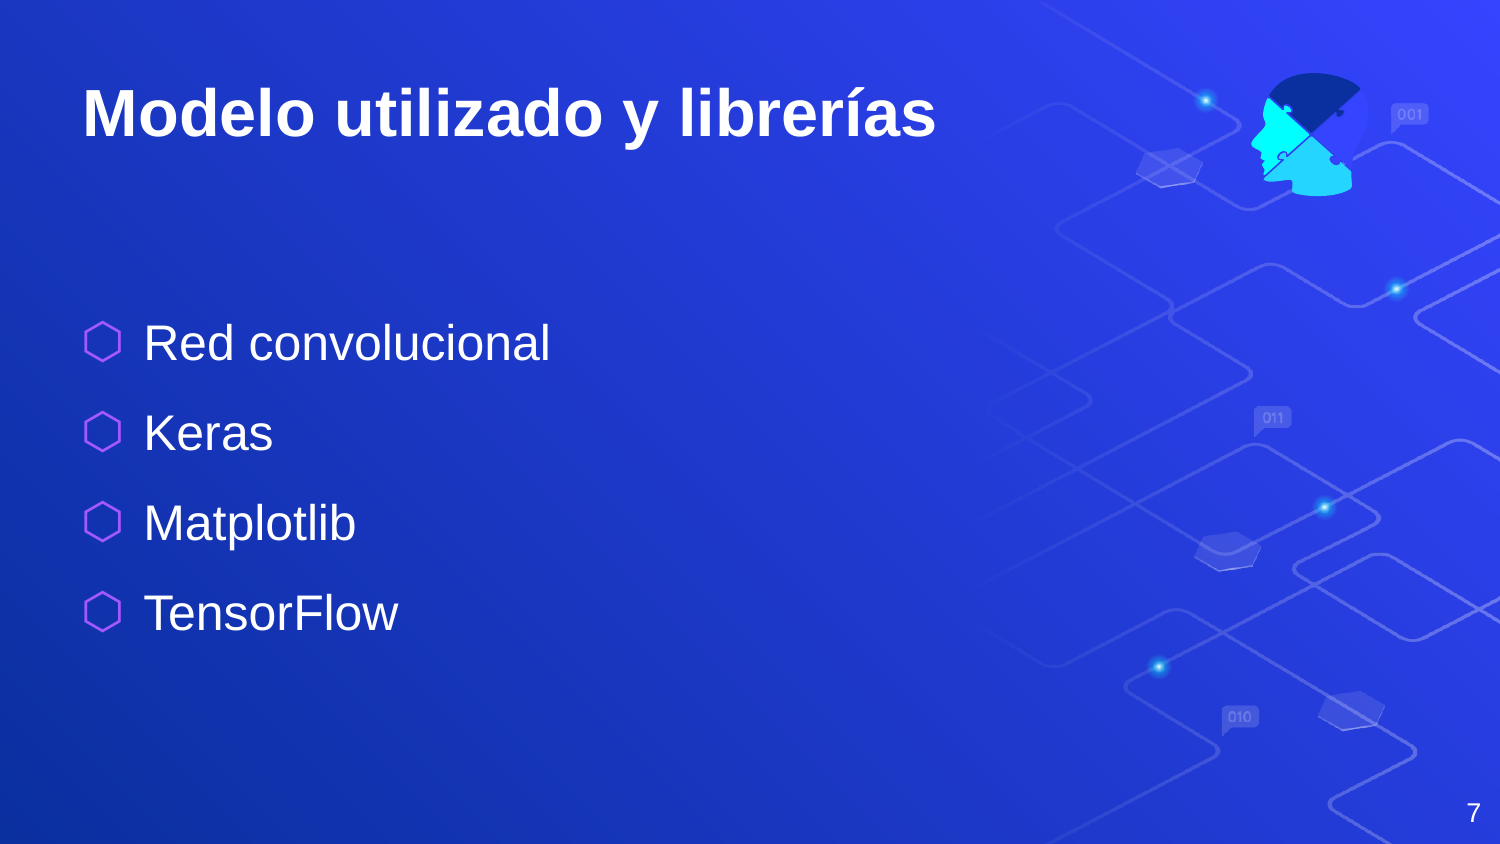

Modelo utilizado y librerías

Red convolucional
Keras
Matplotlib
TensorFlow
7